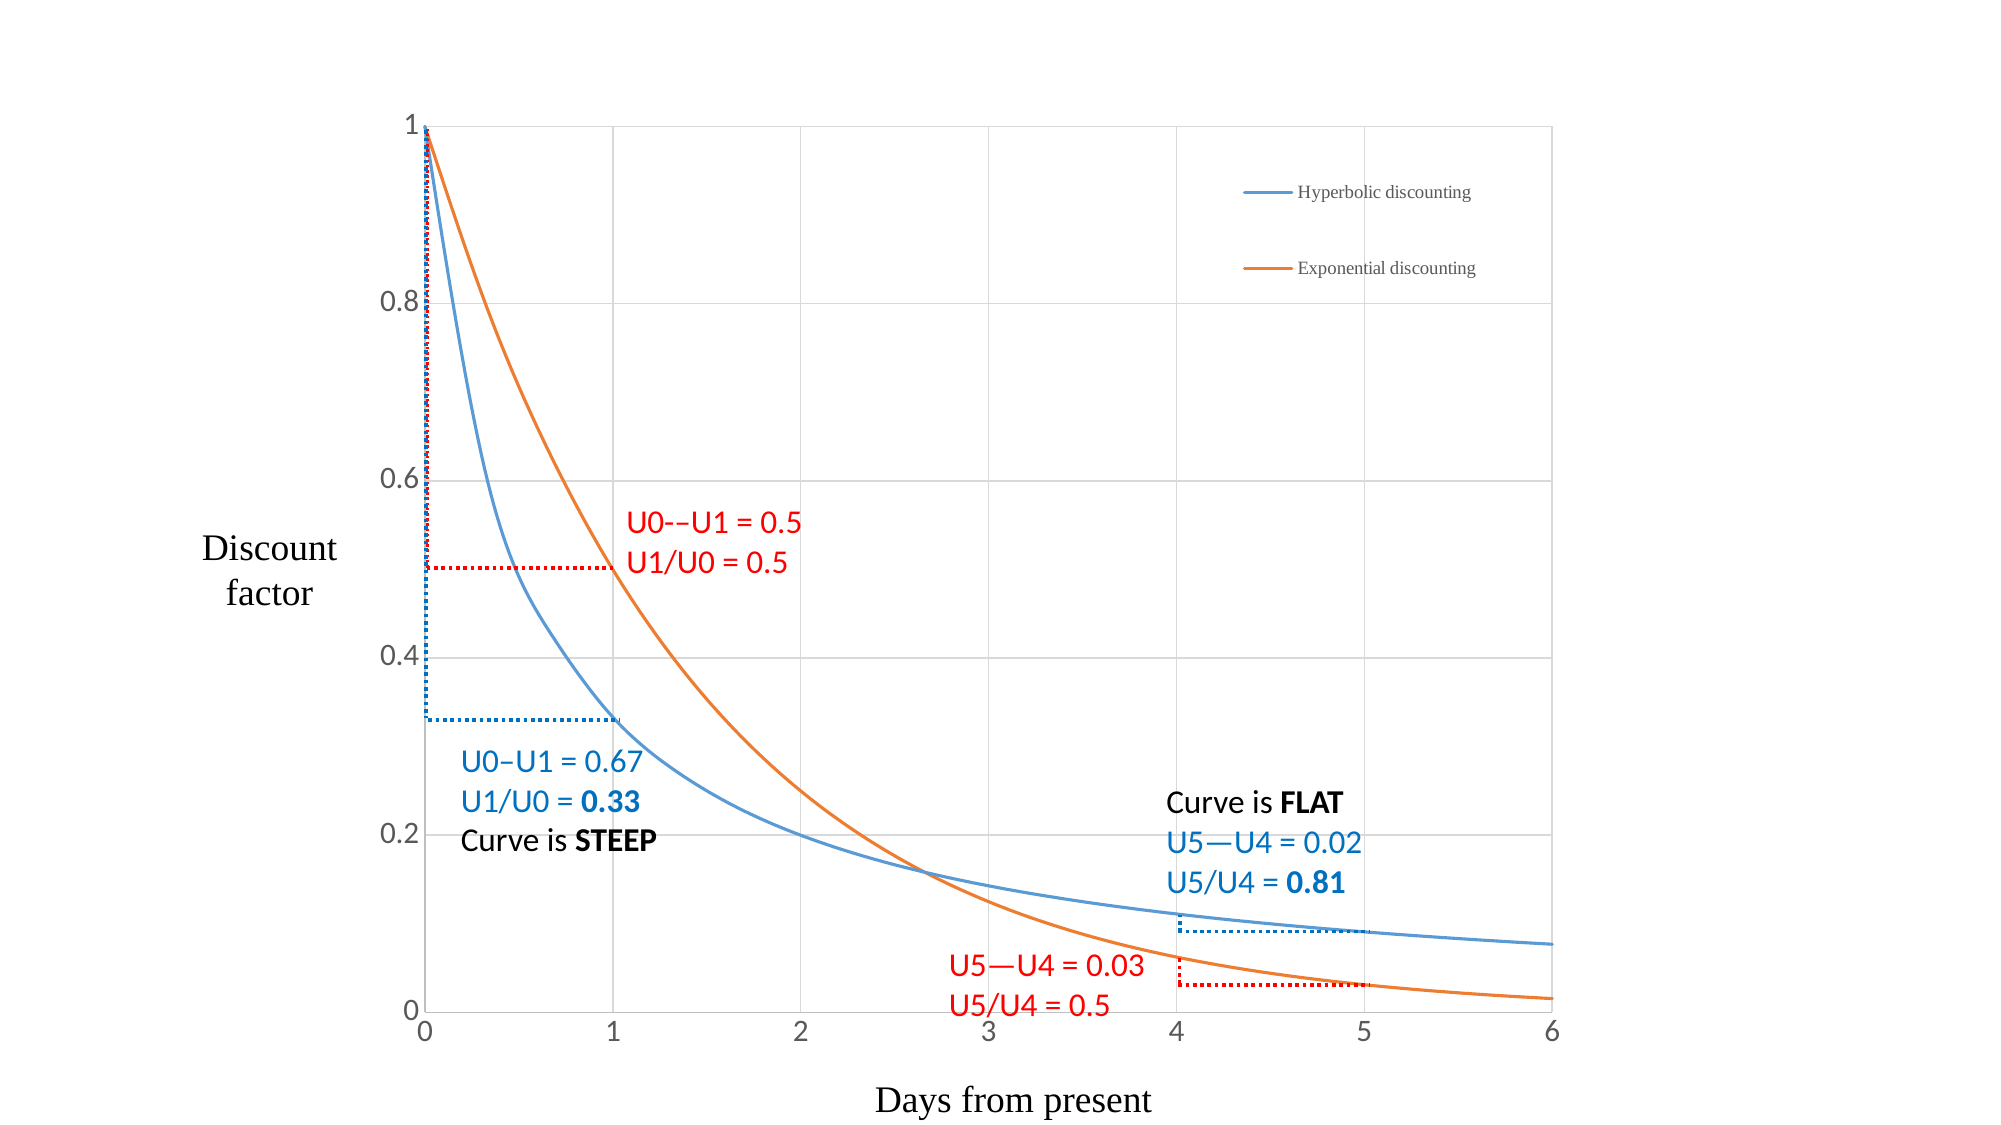

### Chart

| Category |  |  |
|---|---|---|
U0-–U1 = 0.5
U1/U0 = 0.5
Discount
factor
U0–U1 = 0.67
U1/U0 = 0.33
Curve is STEEP
Curve is FLAT
U5—U4 = 0.02
U5/U4 = 0.81
U5—U4 = 0.03
U5/U4 = 0.5
Days from present